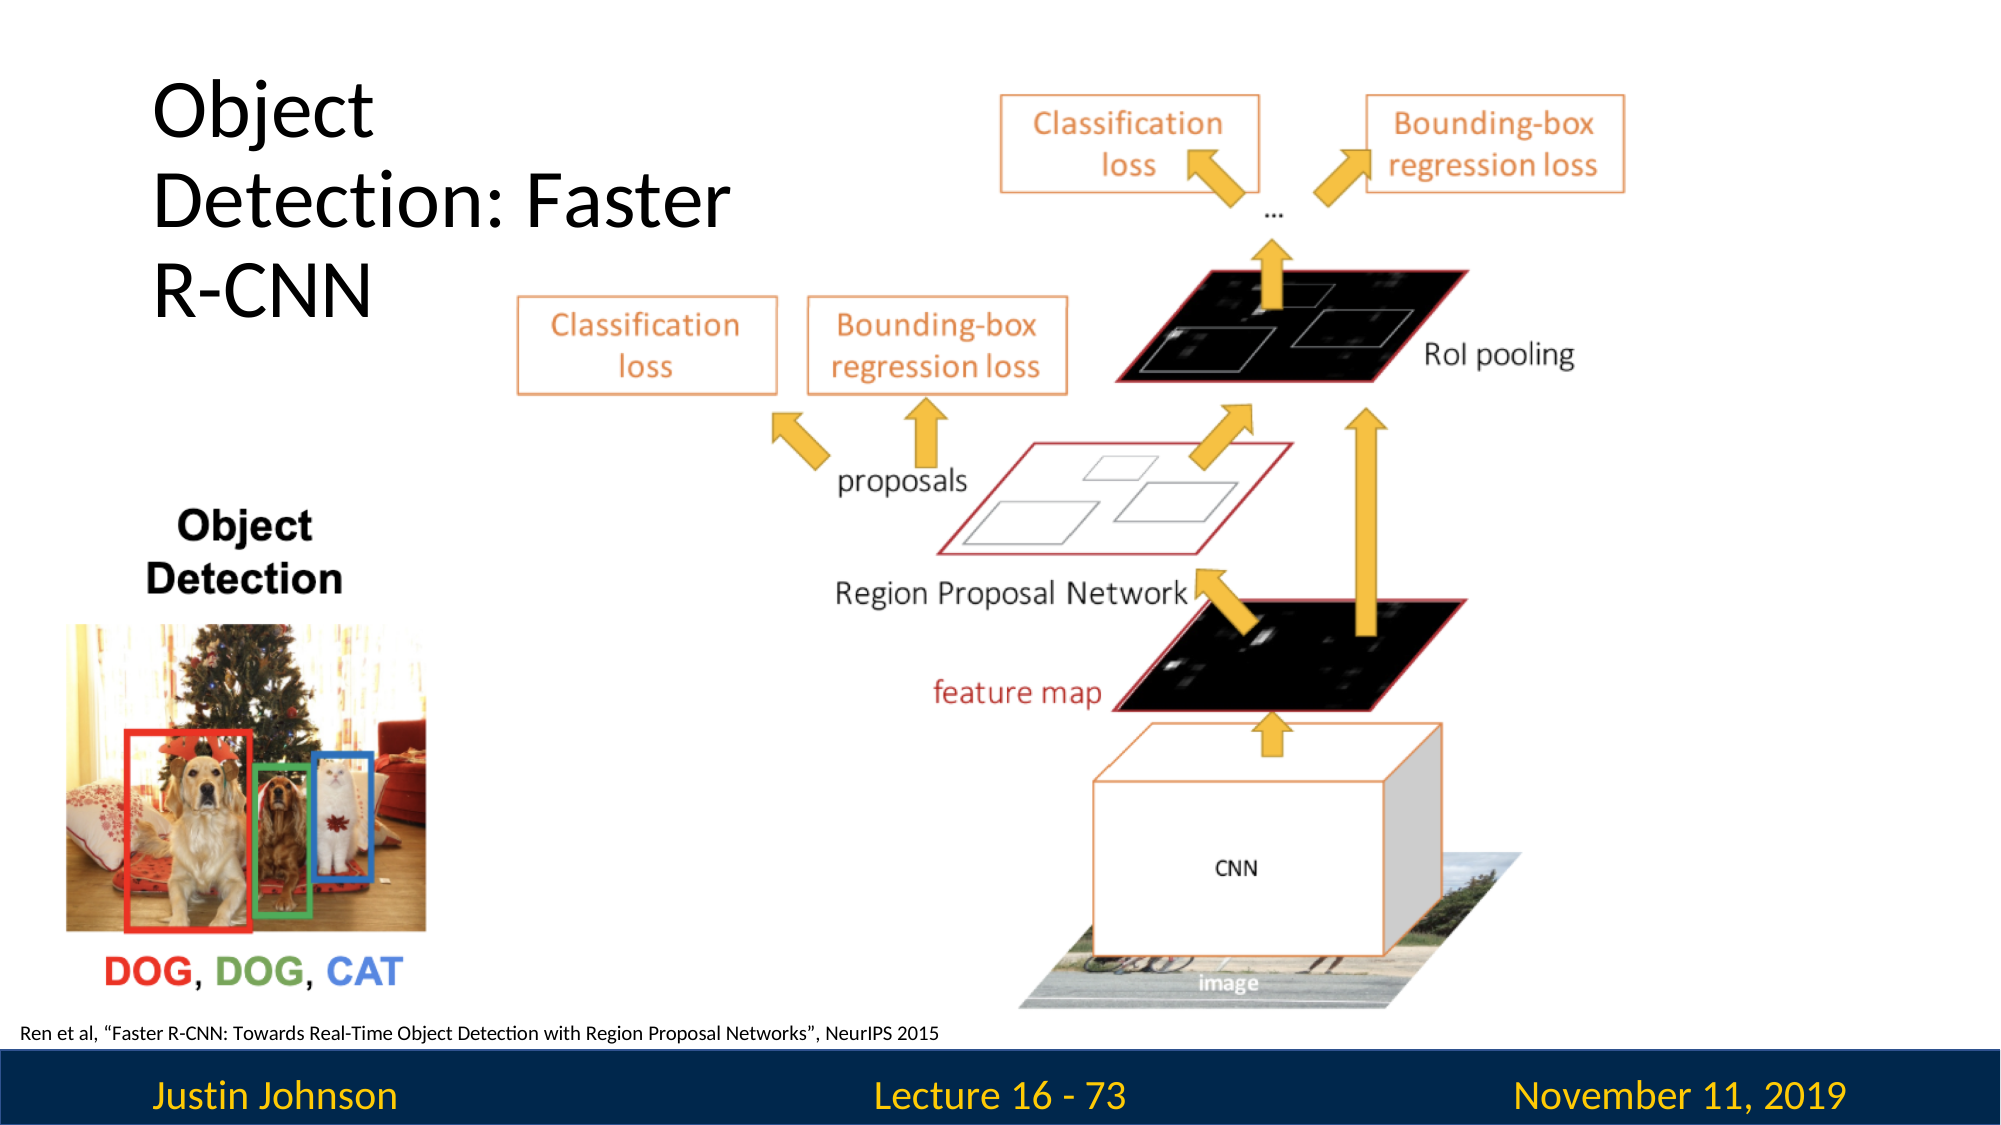

Object Detection: Faster R-CNN

Ren et al, “Faster R-CNN: Towards Real-Time Object Detection with Region Proposal Networks”, NeurIPS 2015
Justin Johnson
November 11, 2019
Lecture 16 - 73